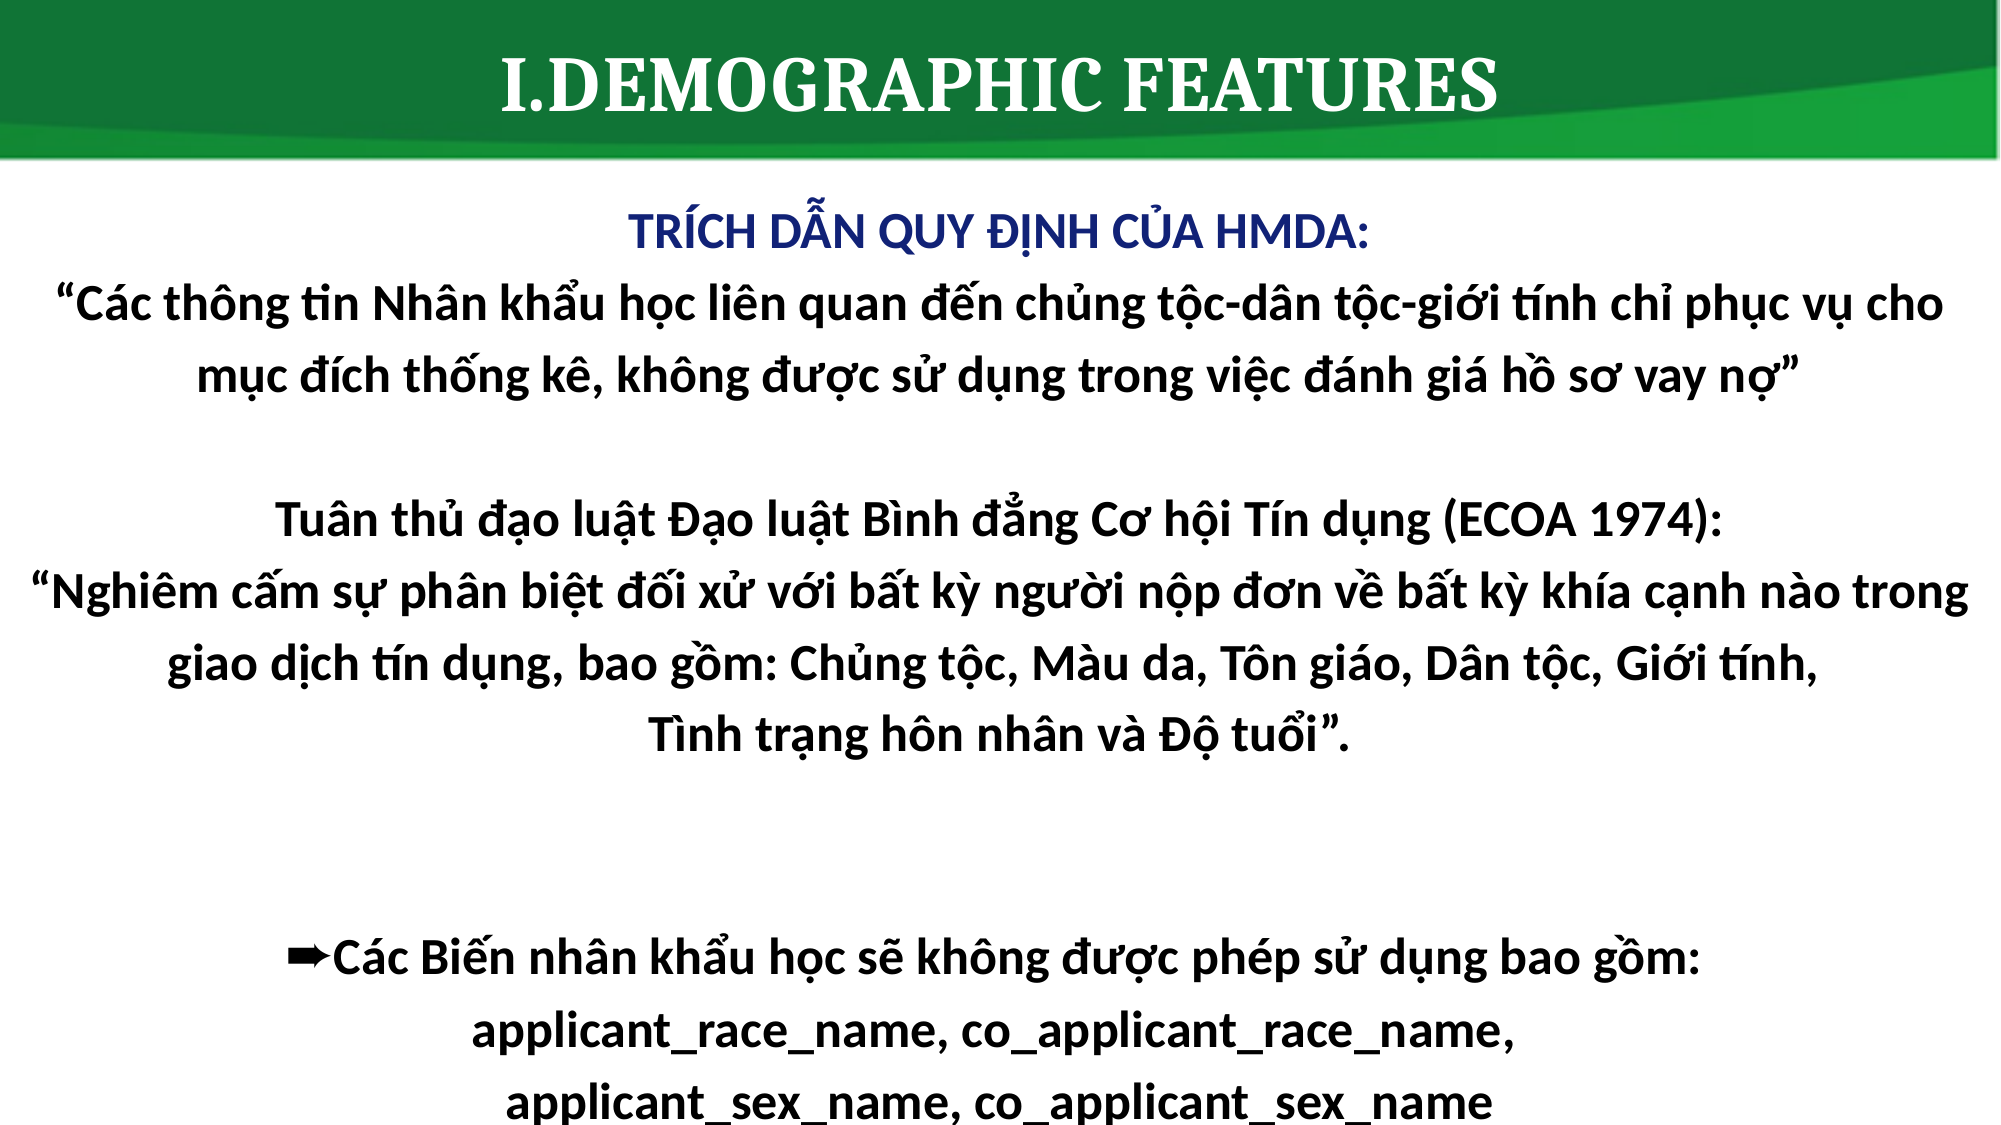

# I.DEMOGRAPHIC FEATURES
TRÍCH DẪN QUY ĐỊNH CỦA HMDA:
“Các thông tin Nhân khẩu học liên quan đến chủng tộc-dân tộc-giới tính chỉ phục vụ cho mục đích thống kê, không được sử dụng trong việc đánh giá hồ sơ vay nợ”

Tuân thủ đạo luật Đạo luật Bình đẳng Cơ hội Tín dụng (ECOA 1974):
“Nghiêm cấm sự phân biệt đối xử với bất kỳ người nộp đơn về bất kỳ khía cạnh nào trong giao dịch tín dụng, bao gồm: Chủng tộc, Màu da, Tôn giáo, Dân tộc, Giới tính,
Tình trạng hôn nhân và Độ tuổi”.

➨Các Biến nhân khẩu học sẽ không được phép sử dụng bao gồm:
applicant_race_name, co_applicant_race_name,
applicant_sex_name, co_applicant_sex_name